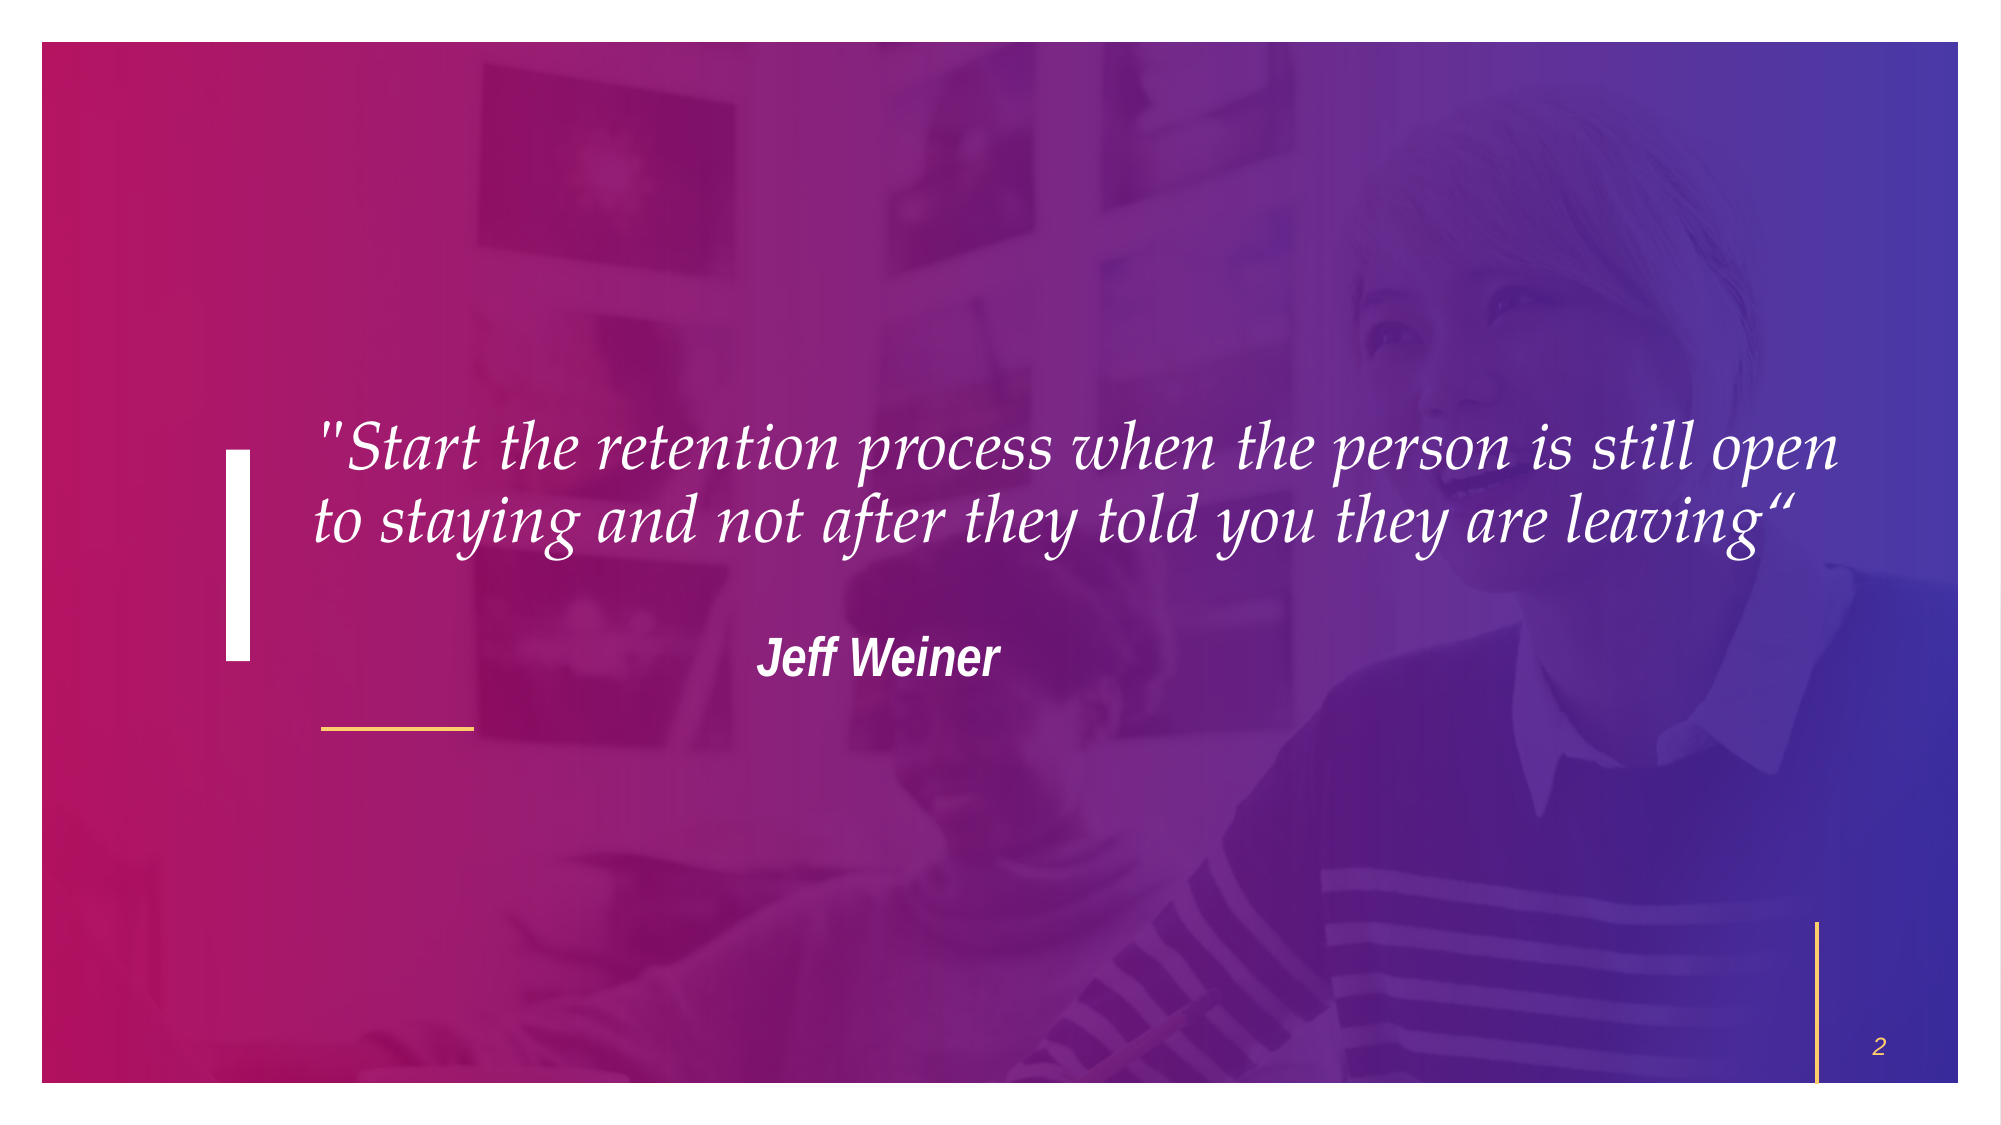

# "Start the retention process when the person is still open to staying and not after they told you they are leaving“ Jeff Weiner
2